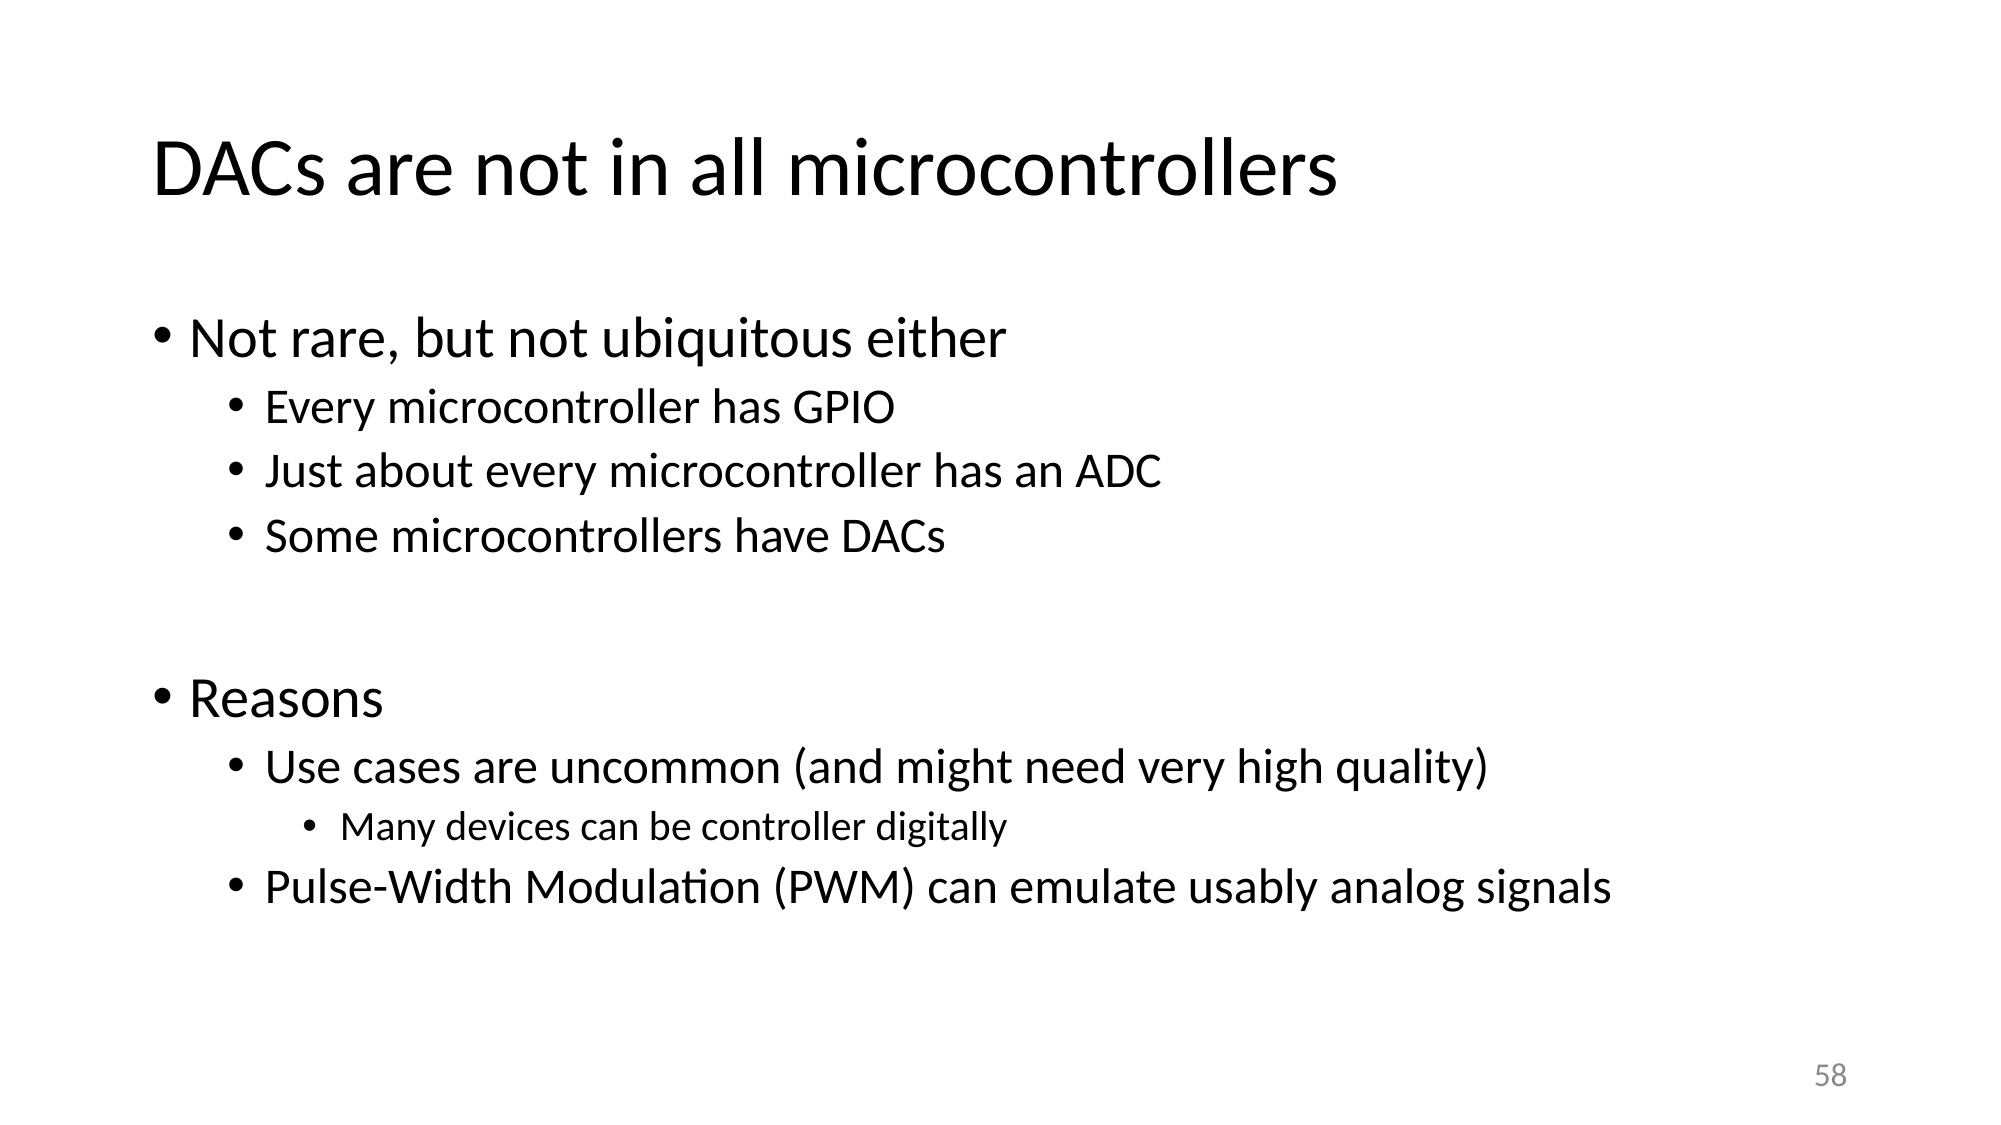

# DACs are not in all microcontrollers
Not rare, but not ubiquitous either
Every microcontroller has GPIO
Just about every microcontroller has an ADC
Some microcontrollers have DACs

Reasons
Use cases are uncommon (and might need very high quality)
Many devices can be controller digitally
Pulse-Width Modulation (PWM) can emulate usably analog signals
58